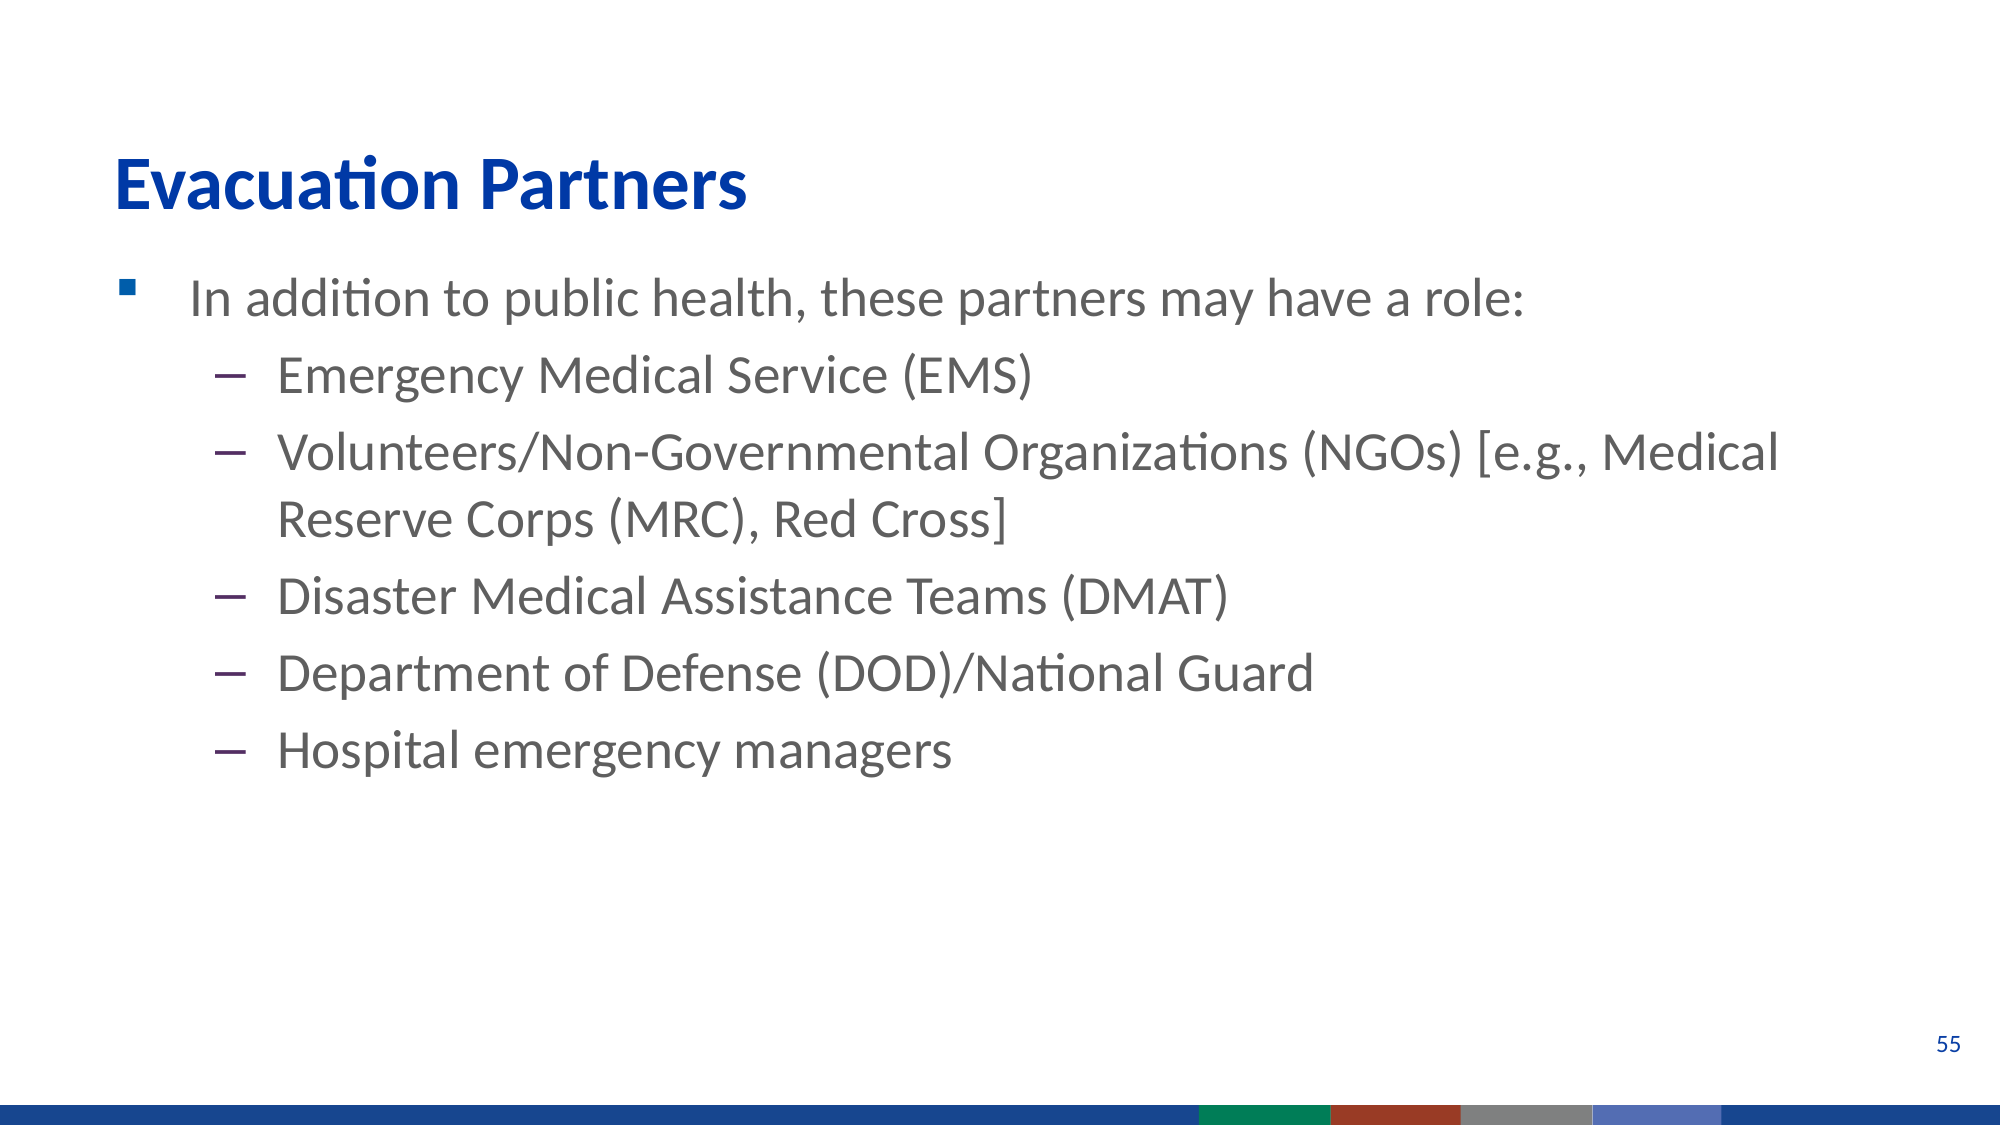

# Evacuation Partners
In addition to public health, these partners may have a role:
Emergency Medical Service (EMS)
Volunteers/Non-Governmental Organizations (NGOs) [e.g., Medical Reserve Corps (MRC), Red Cross]
Disaster Medical Assistance Teams (DMAT)
Department of Defense (DOD)/National Guard
Hospital emergency managers

55